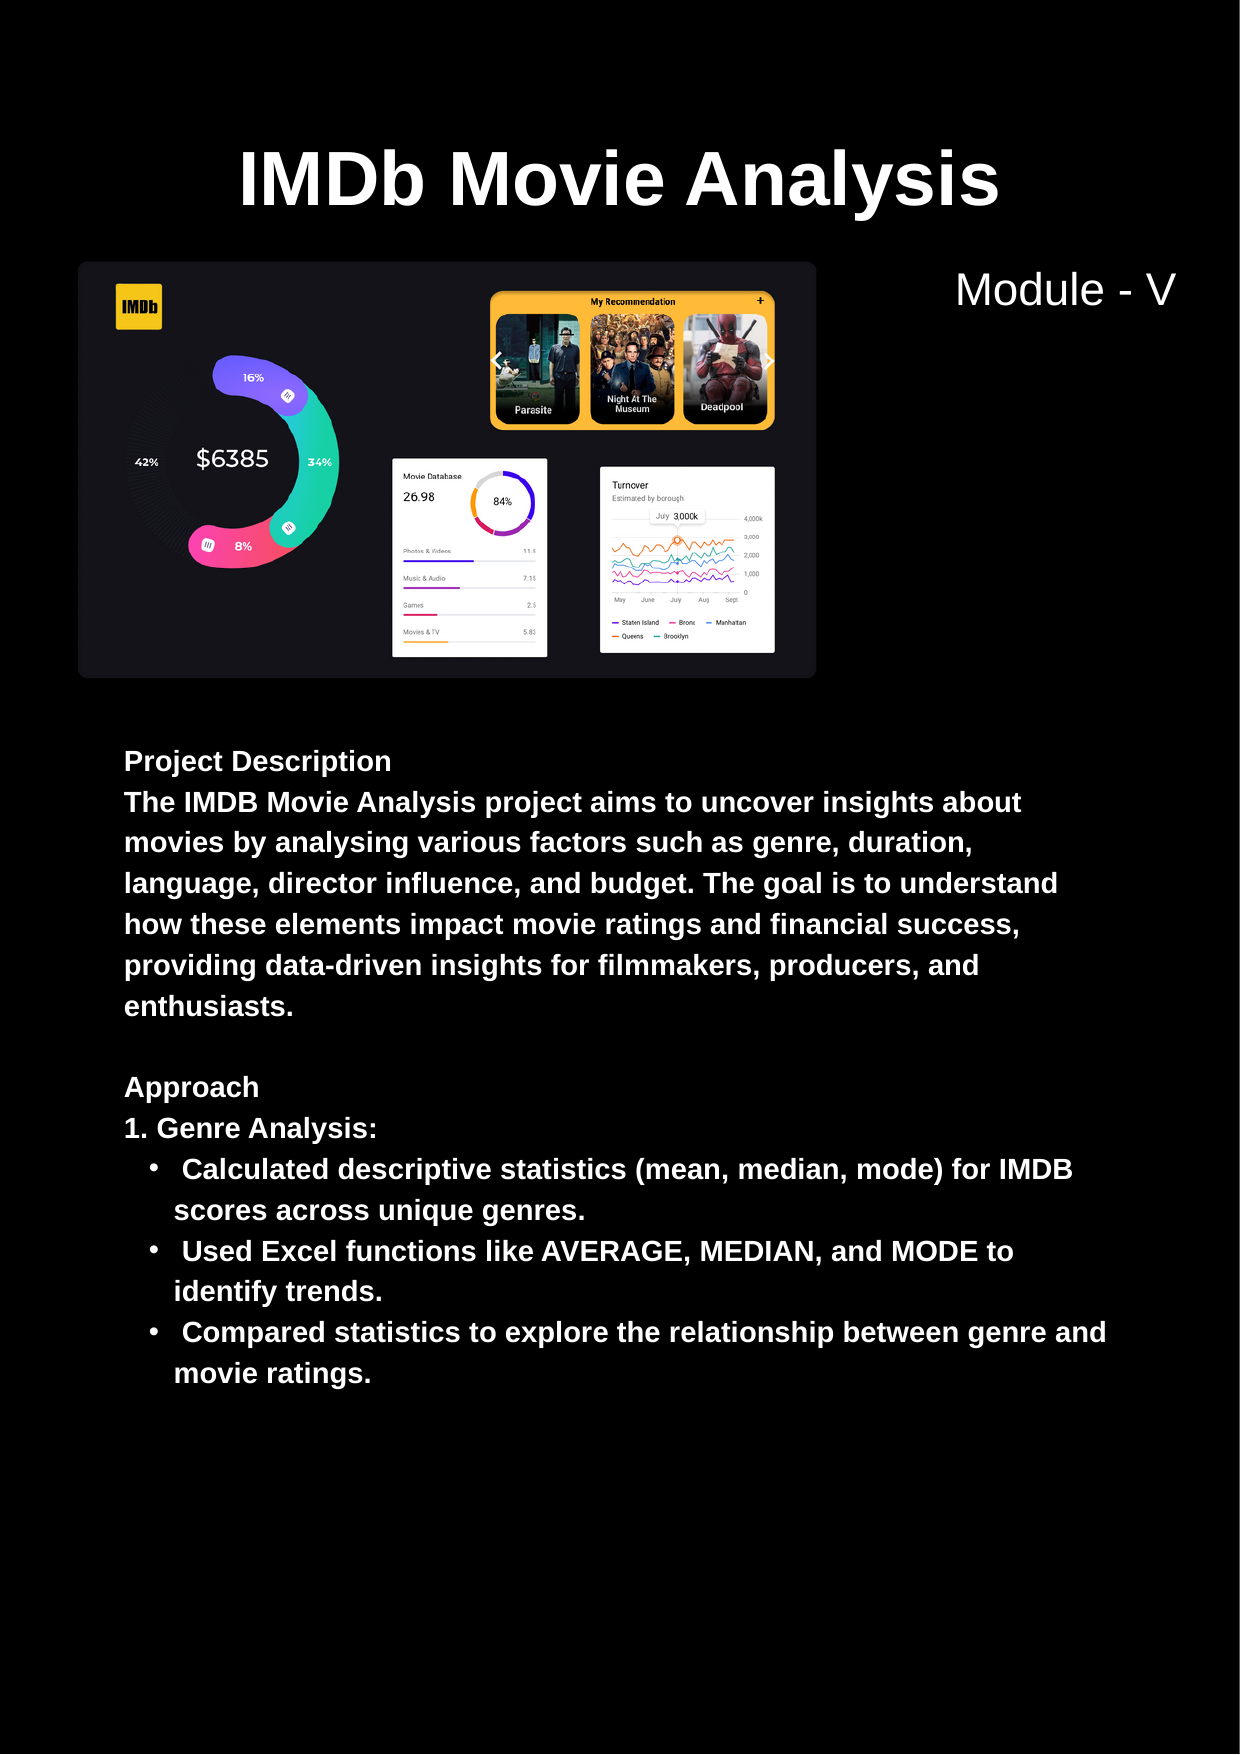

IMDb Movie Analysis
Module - V

Project Description
The IMDB Movie Analysis project aims to uncover insights about movies by analysing various factors such as genre, duration, language, director influence, and budget. The goal is to understand how these elements impact movie ratings and financial success, providing data-driven insights for filmmakers, producers, and enthusiasts.

Approach
1. Genre Analysis:
 Calculated descriptive statistics (mean, median, mode) for IMDB scores across unique genres.
 Used Excel functions like AVERAGE, MEDIAN, and MODE to identify trends.
 Compared statistics to explore the relationship between genre and movie ratings.